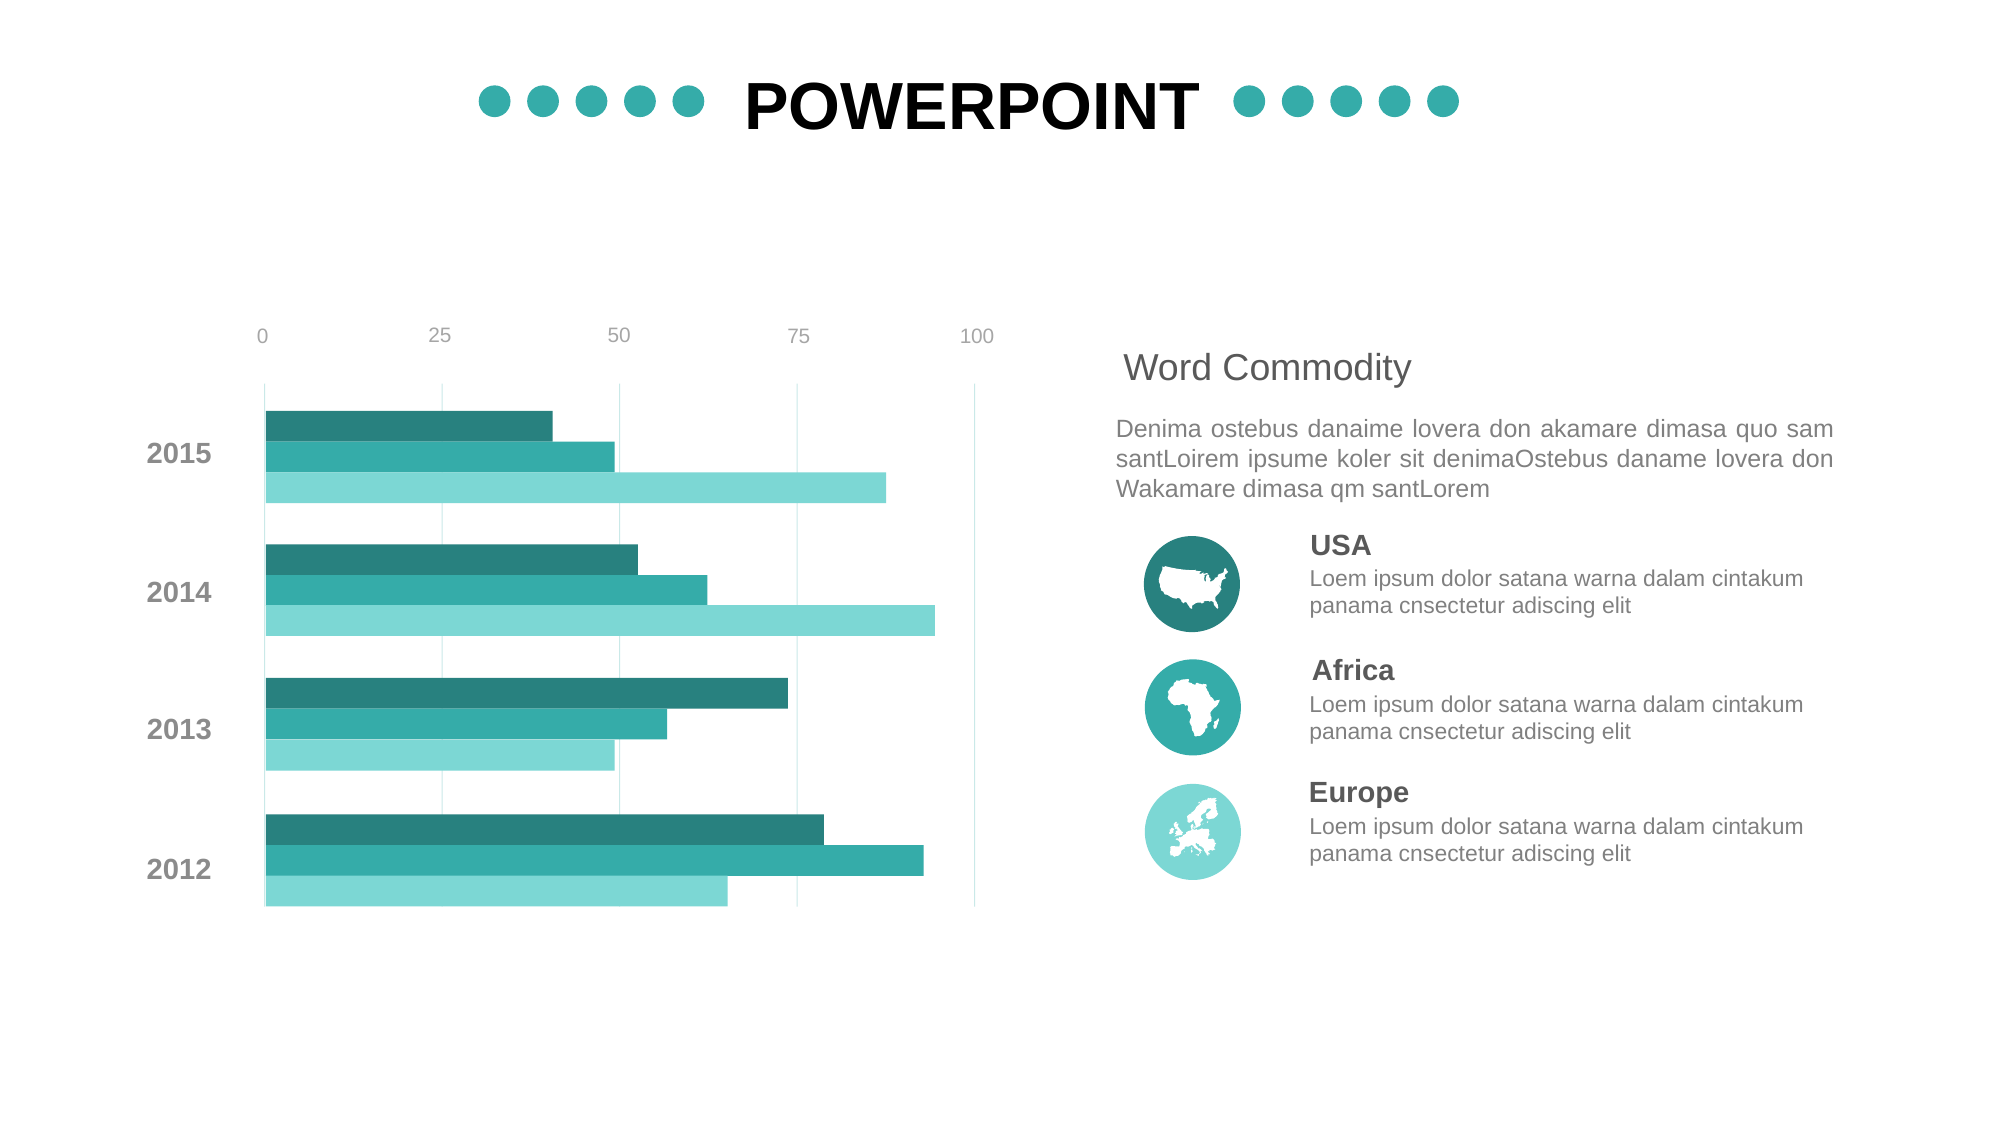

POWERPOINT

25
50
100
75
0
2015
2014
2013
2012

Word Commodity
Denima ostebus danaime lovera don akamare dimasa quo sam santLoirem ipsume koler sit denimaOstebus daname lovera don Wakamare dimasa qm santLorem

USA
Loem ipsum dolor satana warna dalam cintakum panama cnsectetur adiscing elit

Africa
Loem ipsum dolor satana warna dalam cintakum panama cnsectetur adiscing elit

Europe
Loem ipsum dolor satana warna dalam cintakum panama cnsectetur adiscing elit